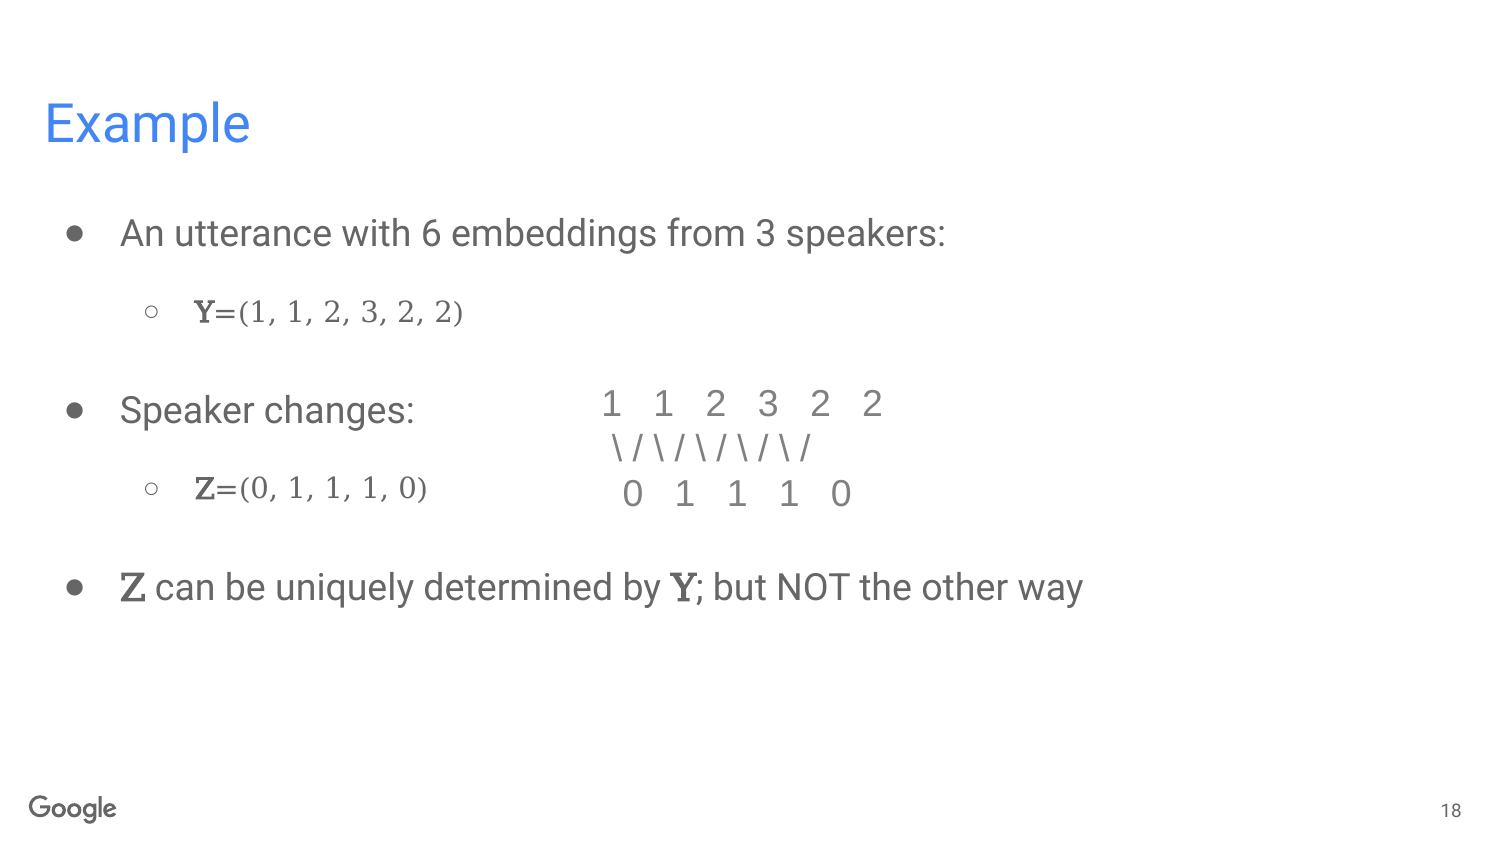

# Example
An utterance with 6 embeddings from 3 speakers:
Y=(1, 1, 2, 3, 2, 2)

Speaker changes:
Z=(0, 1, 1, 1, 0)

Z can be uniquely determined by Y; but NOT the other way
1   1   2   3   2   2
 \ / \ / \ / \ / \ /
  0   1   1   1   0
18